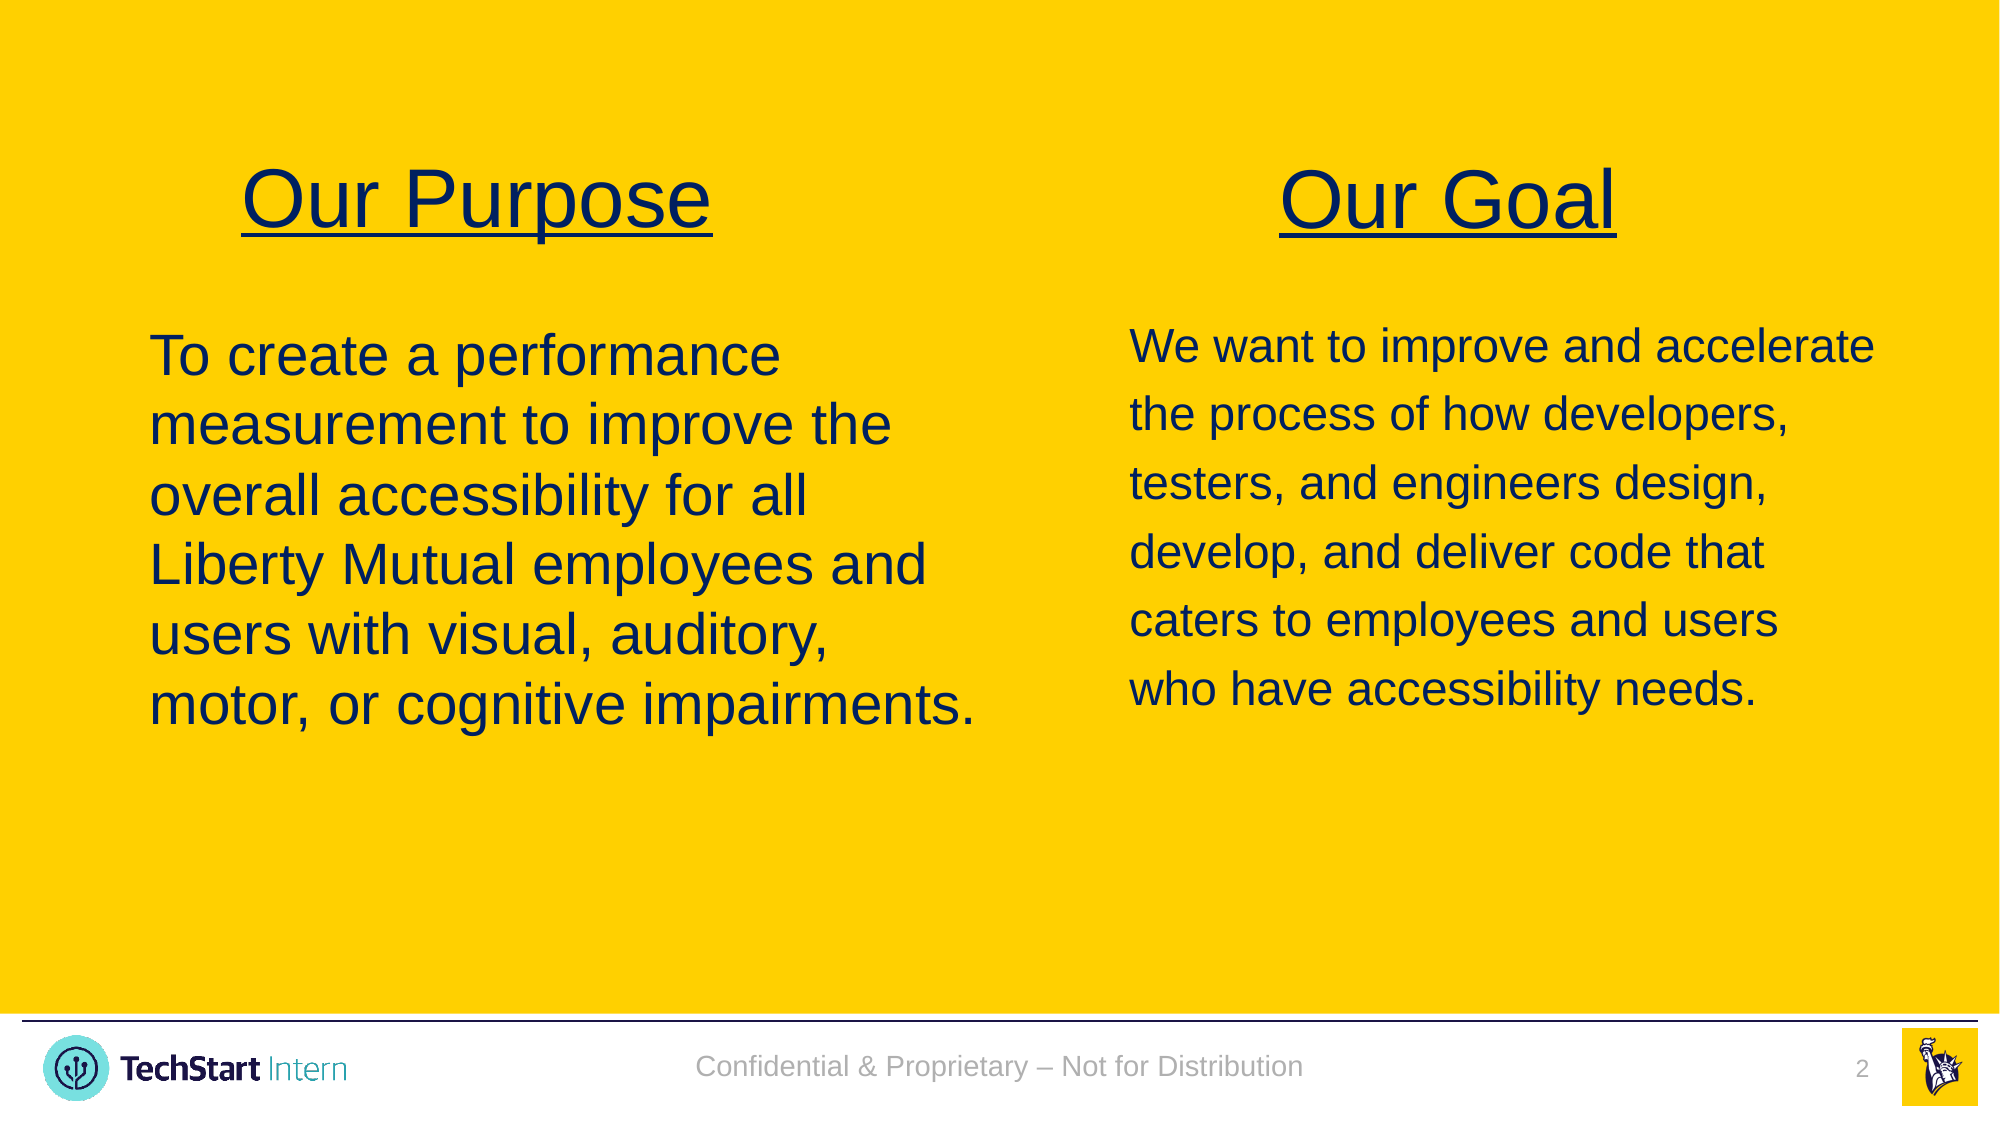

# Our Purpose
Our Goal
We want to improve and accelerate the process of how developers, testers, and engineers design, develop, and deliver code that caters to employees and users who have accessibility needs.

To create a performance measurement to improve the overall accessibility for all Liberty Mutual employees and users with visual, auditory, motor, or cognitive impairments.
Confidential & Proprietary – Not for Distribution
2